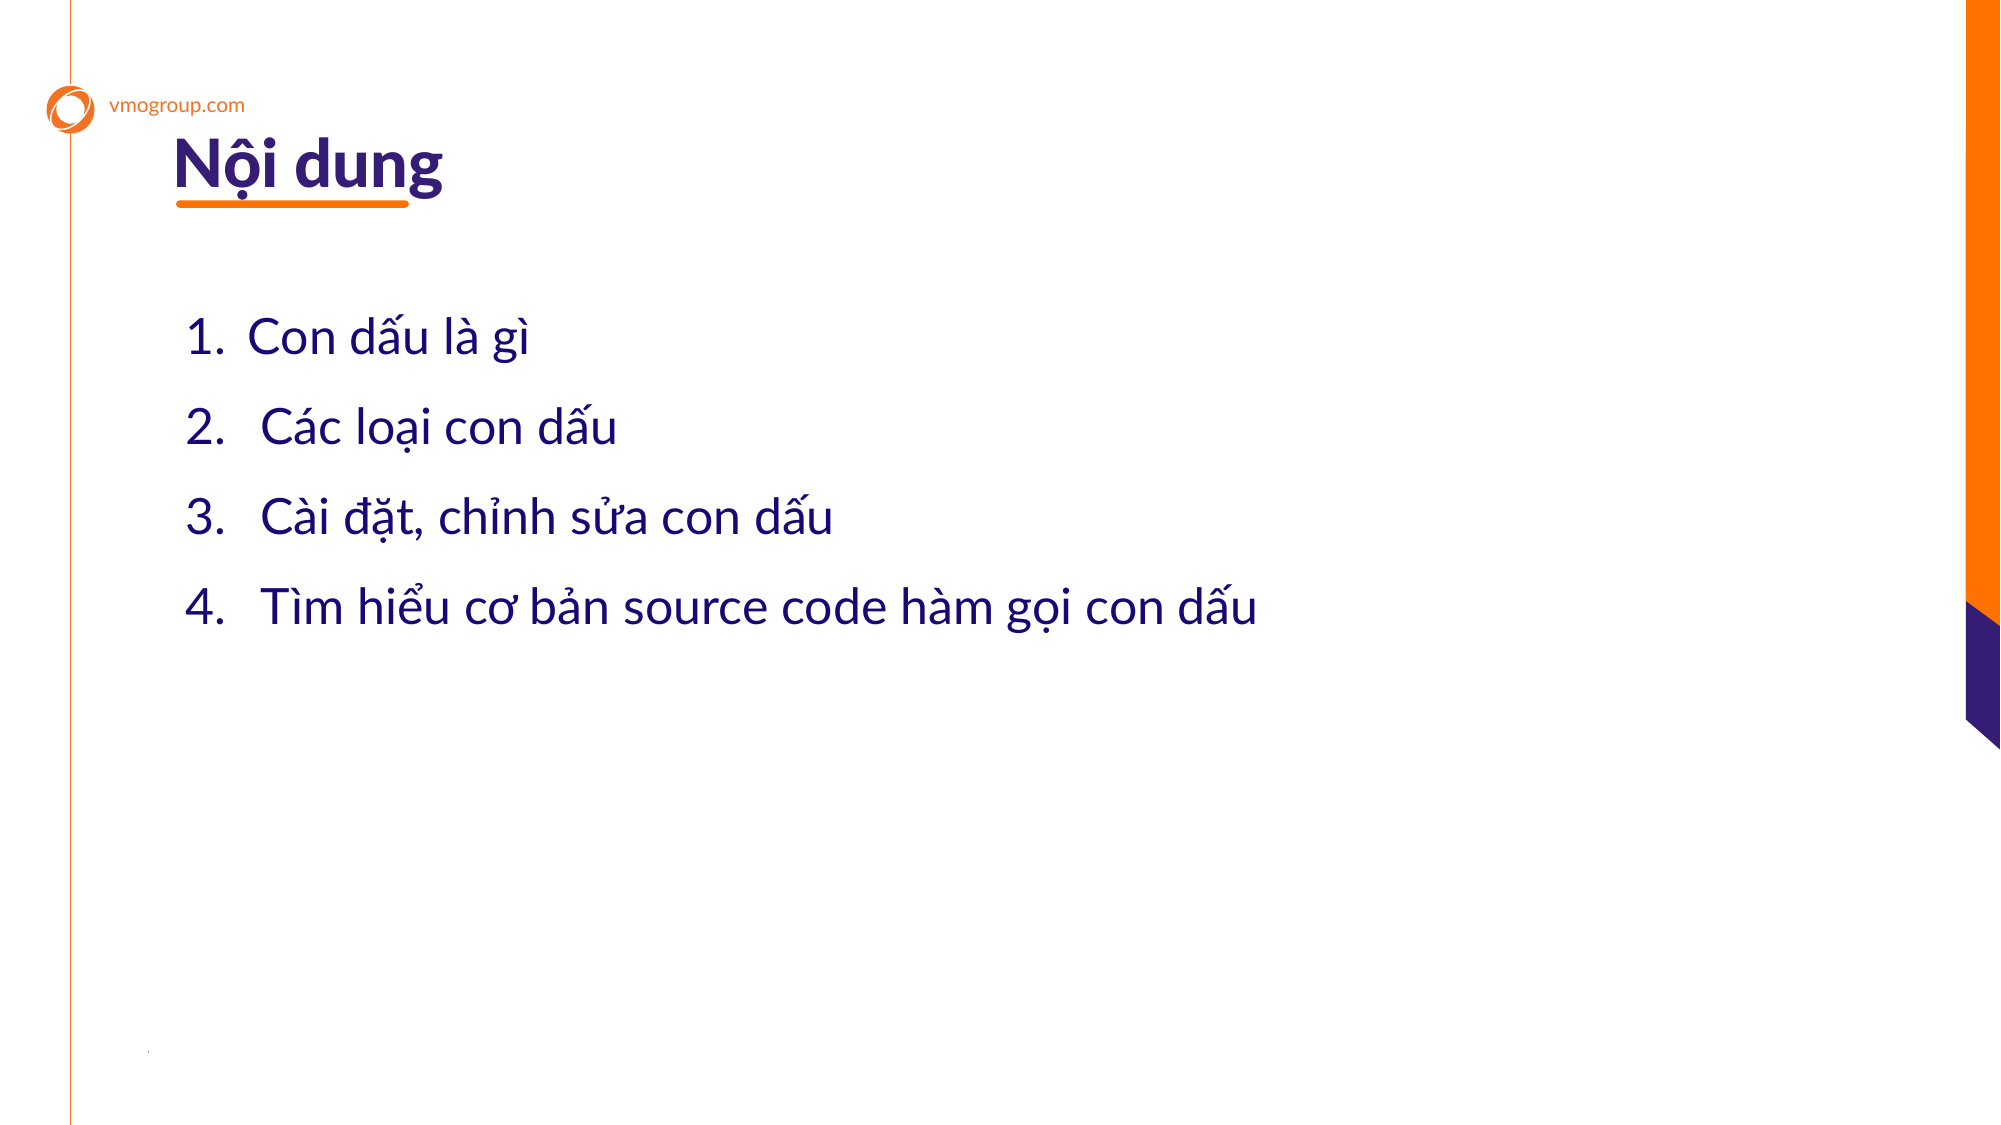

Nội dung
Con dấu là gì
 Các loại con dấu
 Cài đặt, chỉnh sửa con dấu
 Tìm hiểu cơ bản source code hàm gọi con dấu